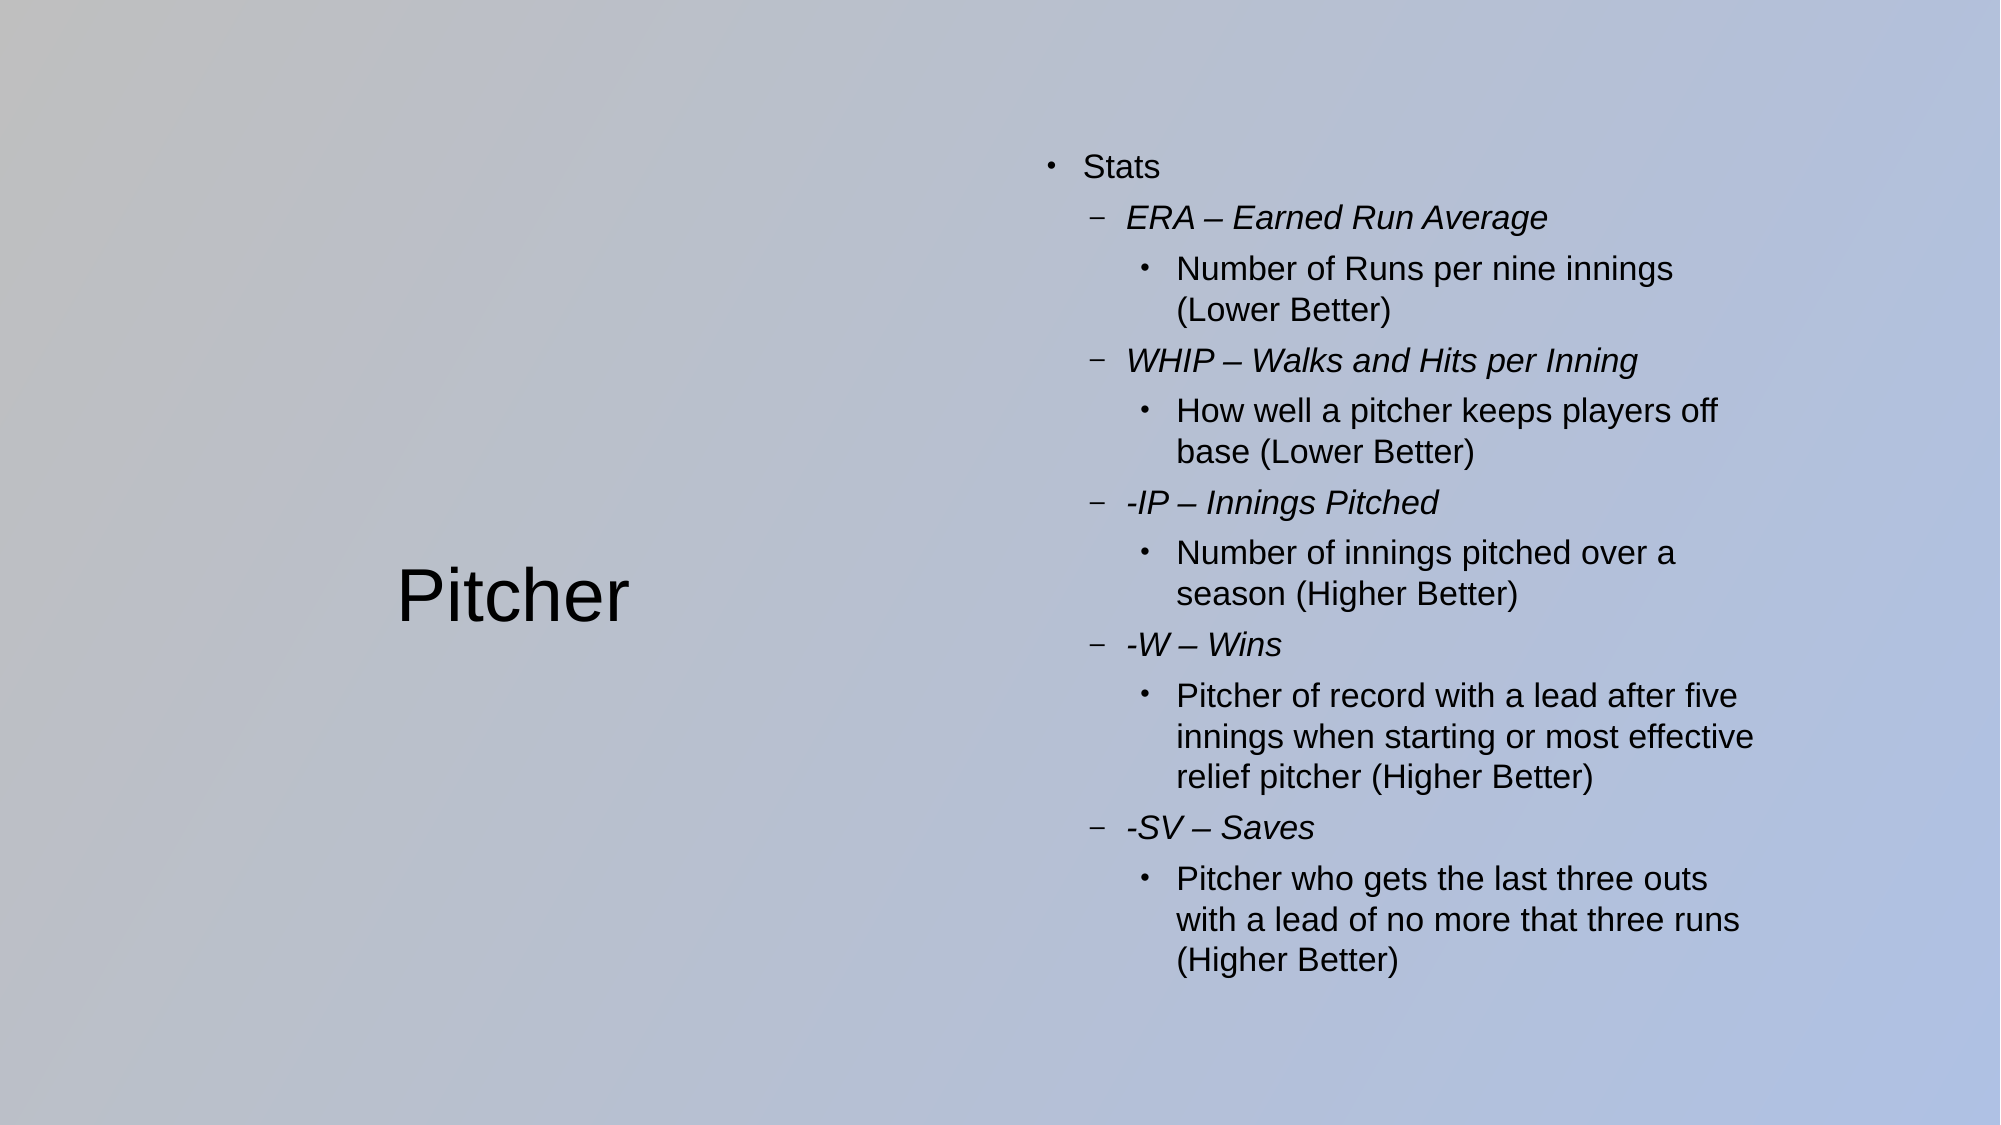

Stats
ERA – Earned Run Average
Number of Runs per nine innings (Lower Better)
WHIP – Walks and Hits per Inning
How well a pitcher keeps players off base (Lower Better)
-IP – Innings Pitched
Number of innings pitched over a season (Higher Better)
-W – Wins
Pitcher of record with a lead after five innings when starting or most effective relief pitcher (Higher Better)
-SV – Saves
Pitcher who gets the last three outs with a lead of no more that three runs (Higher Better)

# Pitcher